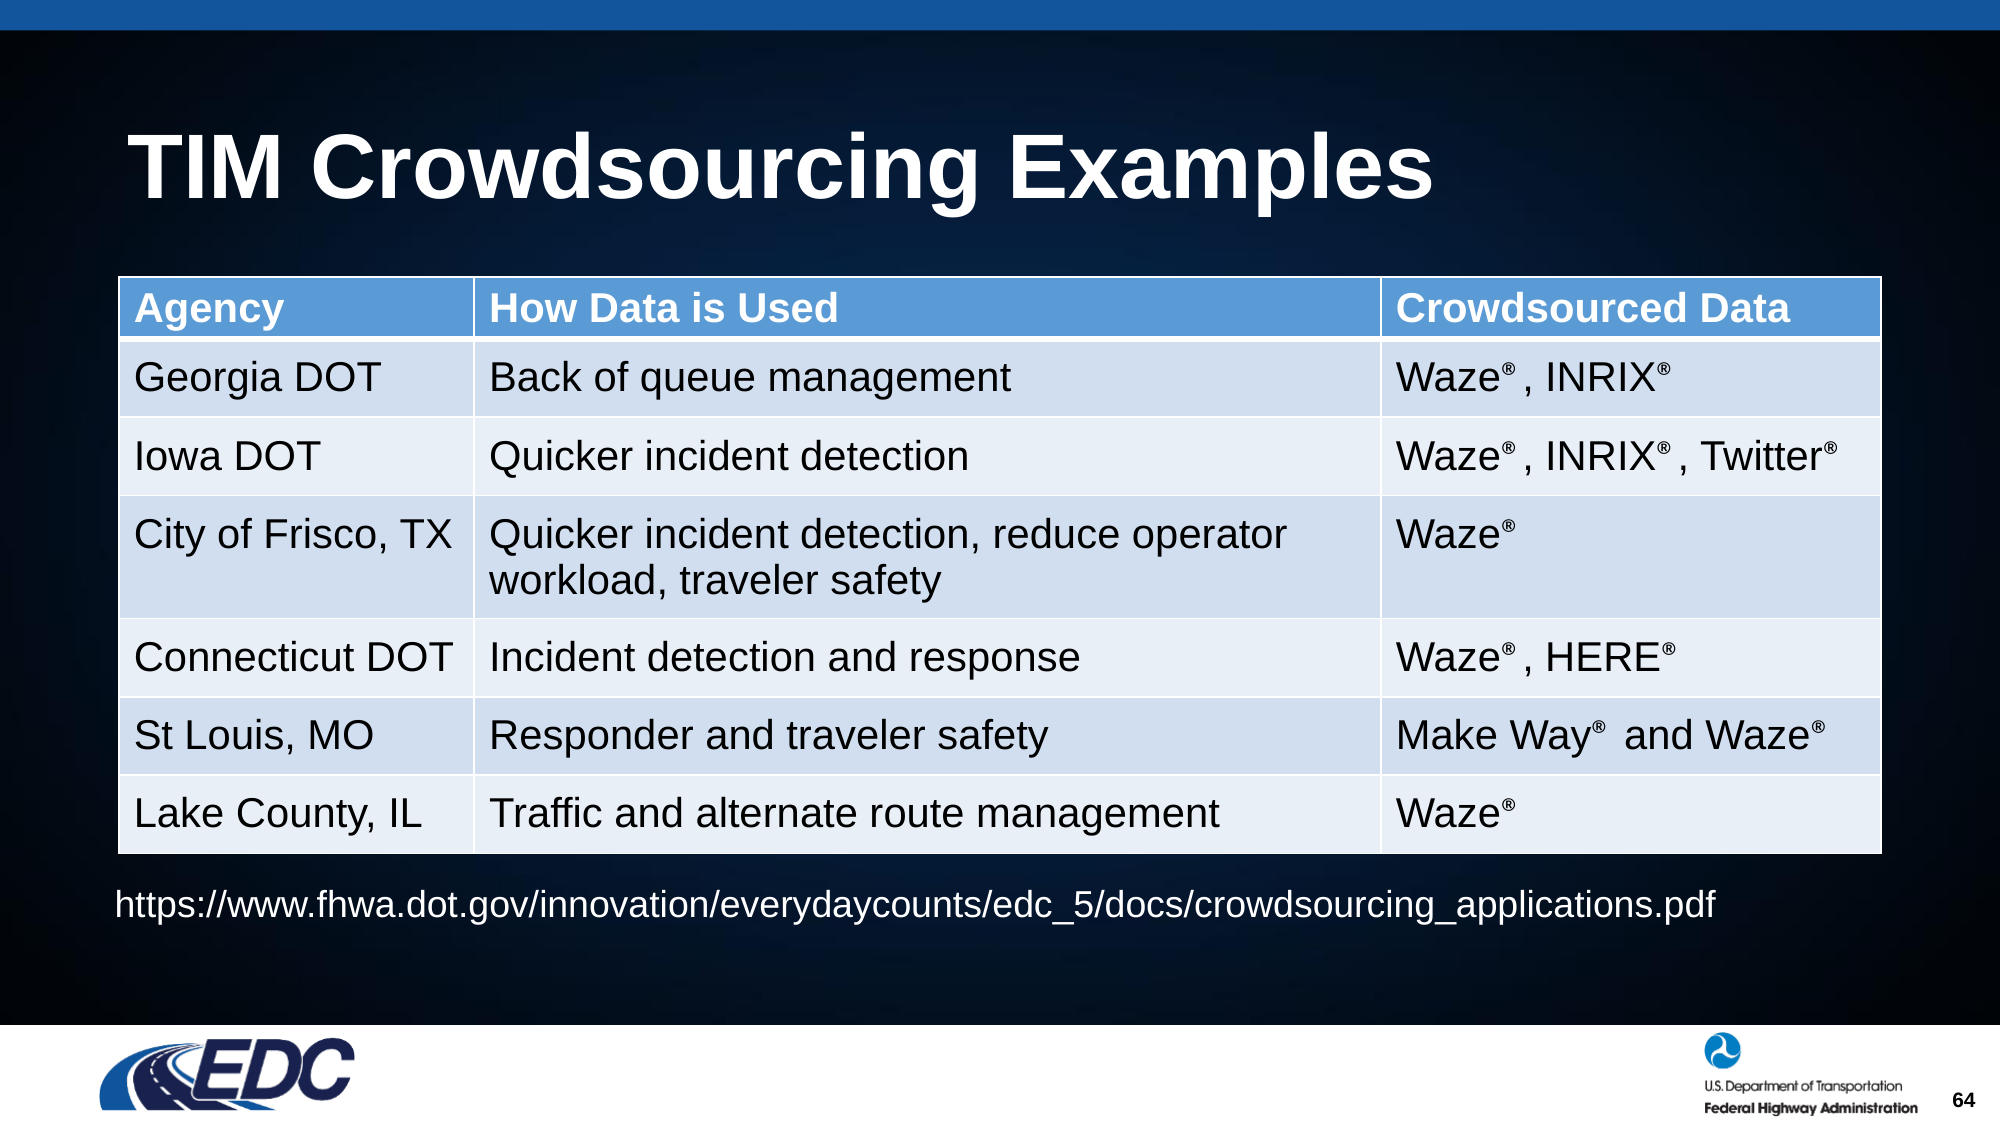

# TIM Crowdsourcing Examples
| Agency | How Data is Used | Crowdsourced Data |
| --- | --- | --- |
| Georgia DOT | Back of queue management | Waze®, INRIX® |
| Iowa DOT | Quicker incident detection | Waze®, INRIX®, Twitter® |
| City of Frisco, TX | Quicker incident detection, reduce operator workload, traveler safety | Waze® |
| Connecticut DOT | Incident detection and response | Waze®, HERE® |
| St Louis, MO | Responder and traveler safety | Make Way® and Waze® |
| Lake County, IL | Traffic and alternate route management | Waze® |
https://www.fhwa.dot.gov/innovation/everydaycounts/edc_5/docs/crowdsourcing_applications.pdf
64